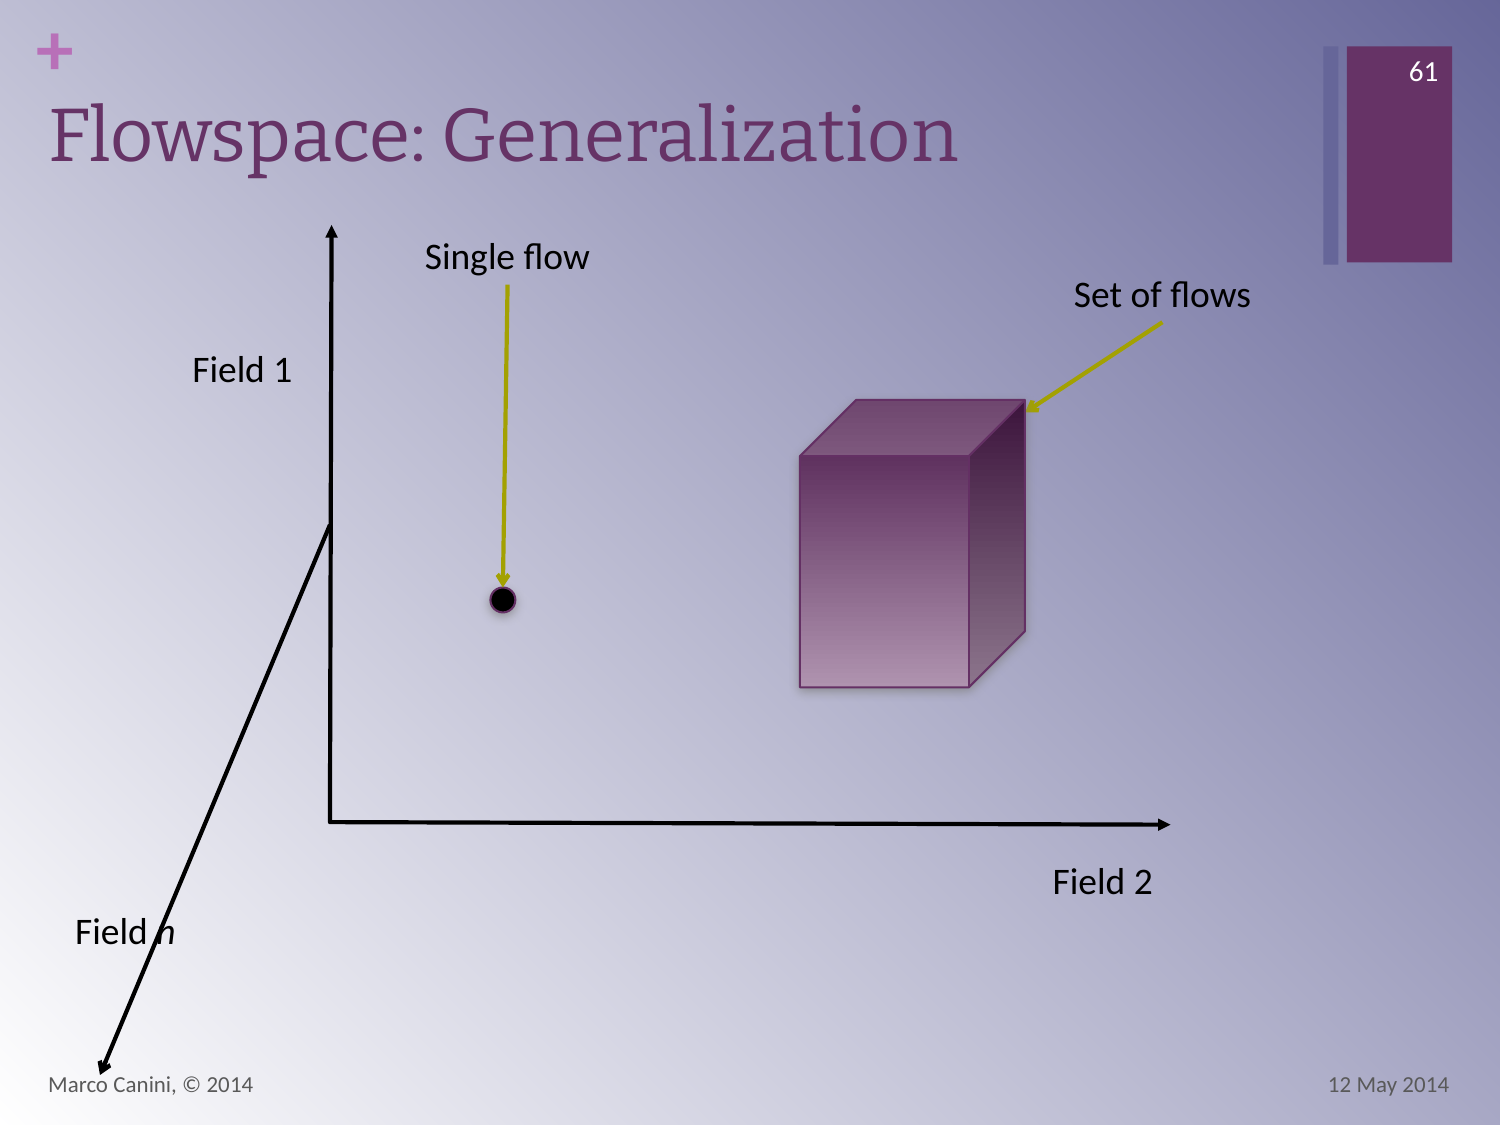

61
# Flowspace: Generalization

Single flow
Set of flows
Field 1

Field 2
Field n
Marco Canini, © 2014
12 May 2014